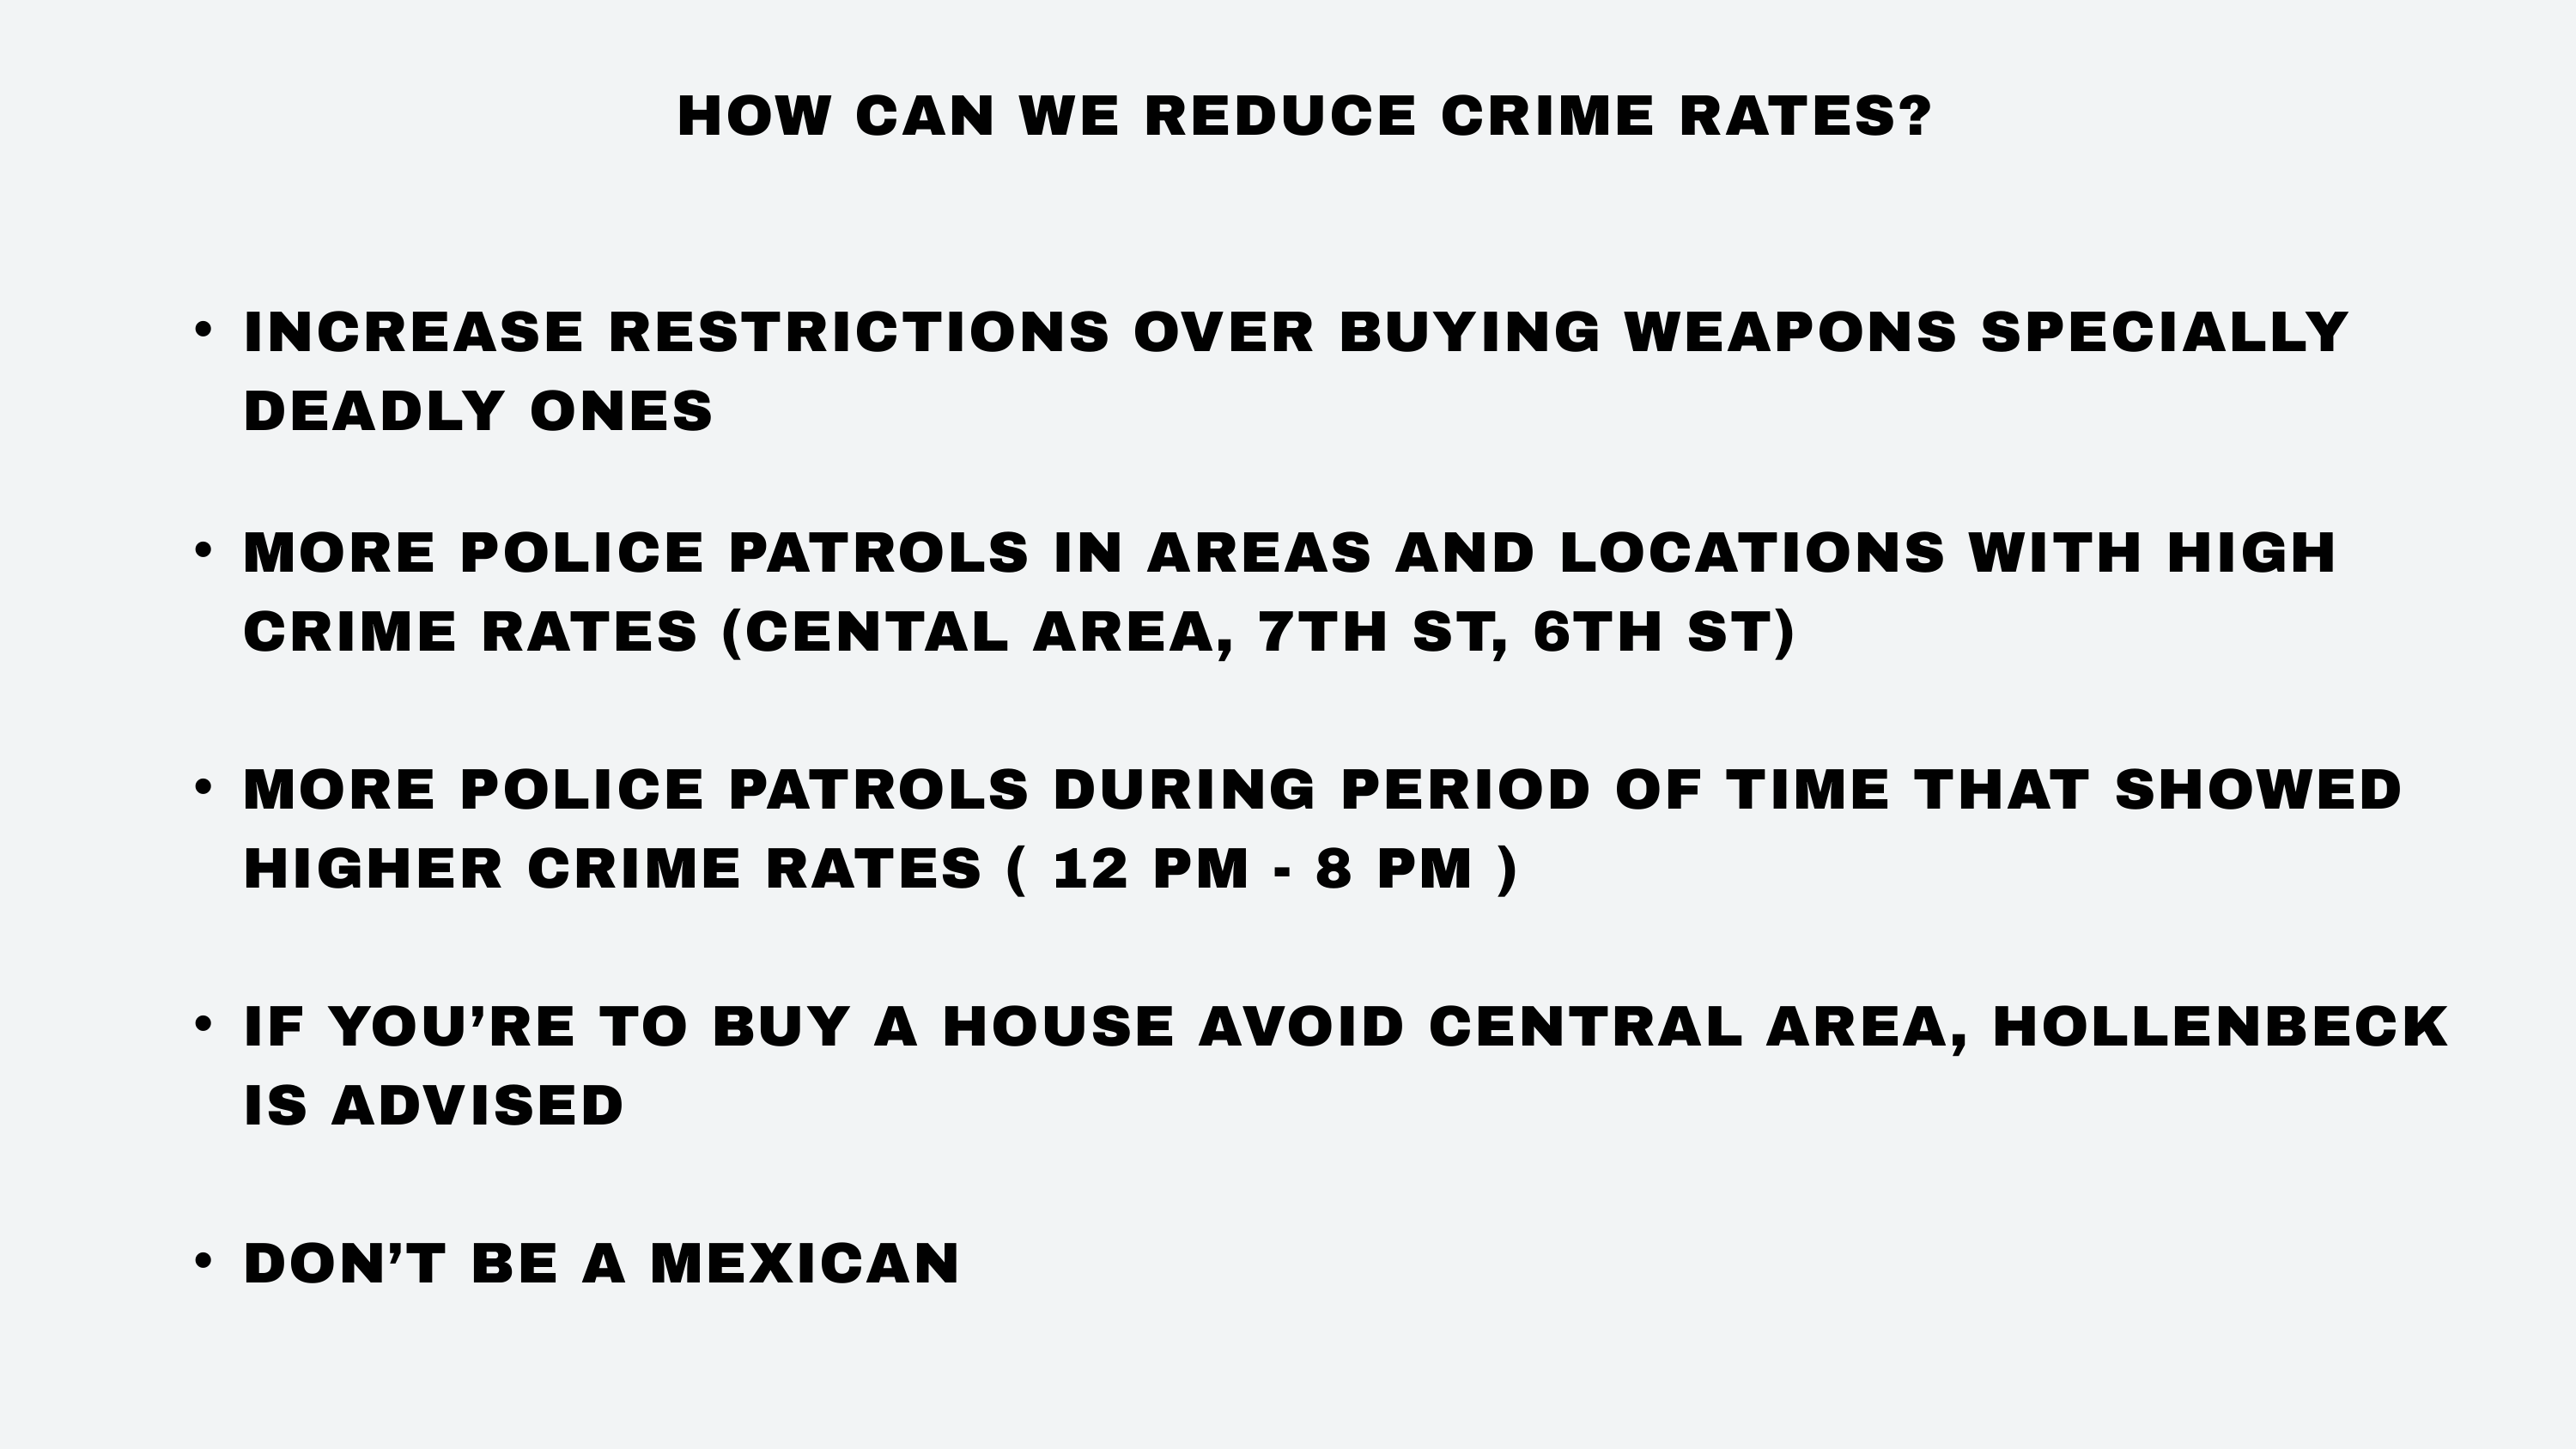

HOW CAN WE REDUCE CRIME RATES?
INCREASE RESTRICTIONS OVER BUYING WEAPONS SPECIALLY DEADLY ONES
MORE POLICE PATROLS IN AREAS AND LOCATIONS WITH HIGH CRIME RATES (CENTAL AREA, 7TH ST, 6TH ST)

MORE POLICE PATROLS DURING PERIOD OF TIME THAT SHOWED HIGHER CRIME RATES ( 12 PM - 8 PM )

IF YOU’RE TO BUY A HOUSE AVOID CENTRAL AREA, HOLLENBECK IS ADVISED

DON’T BE A MEXICAN